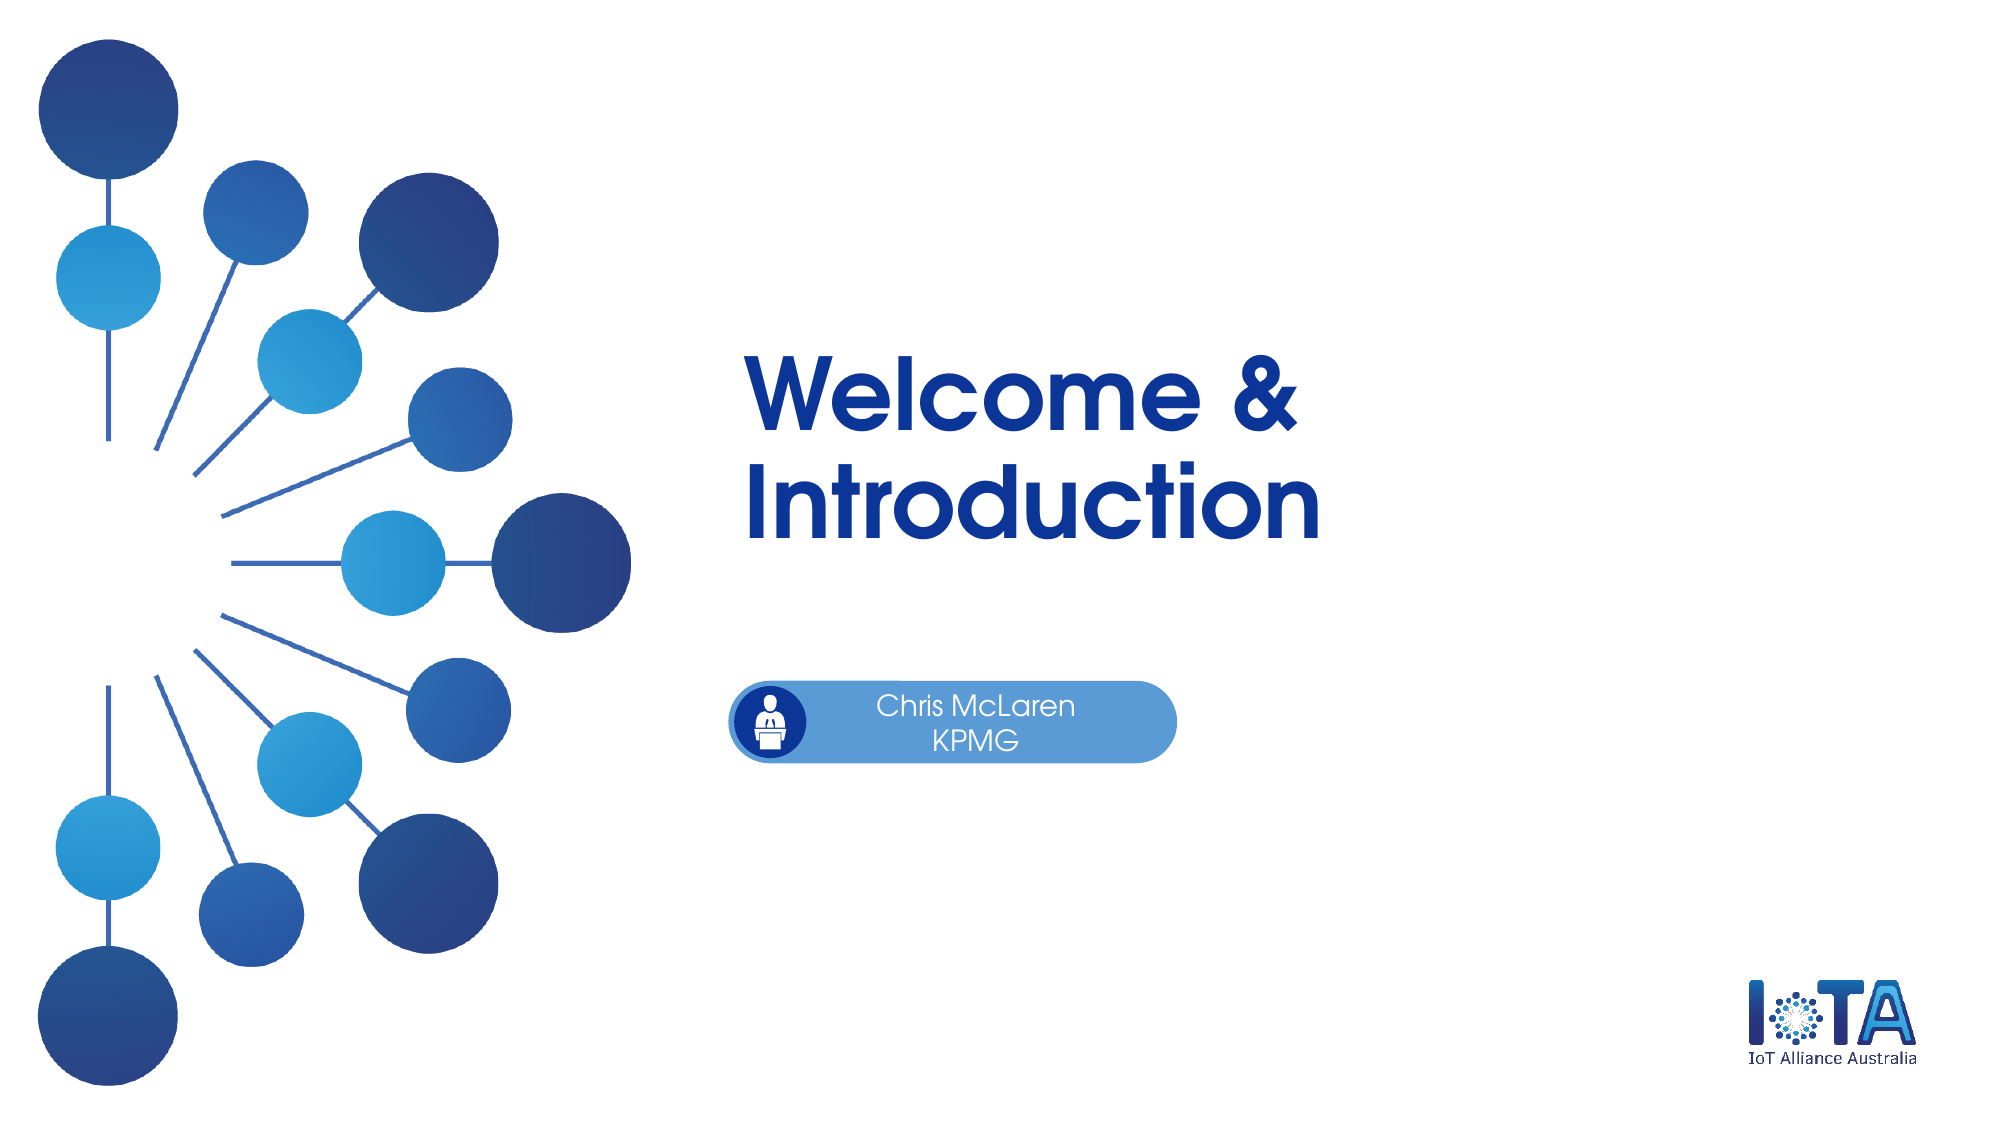

Cover design 1

# Welcome & Introduction

Chris McLaren
KPMG